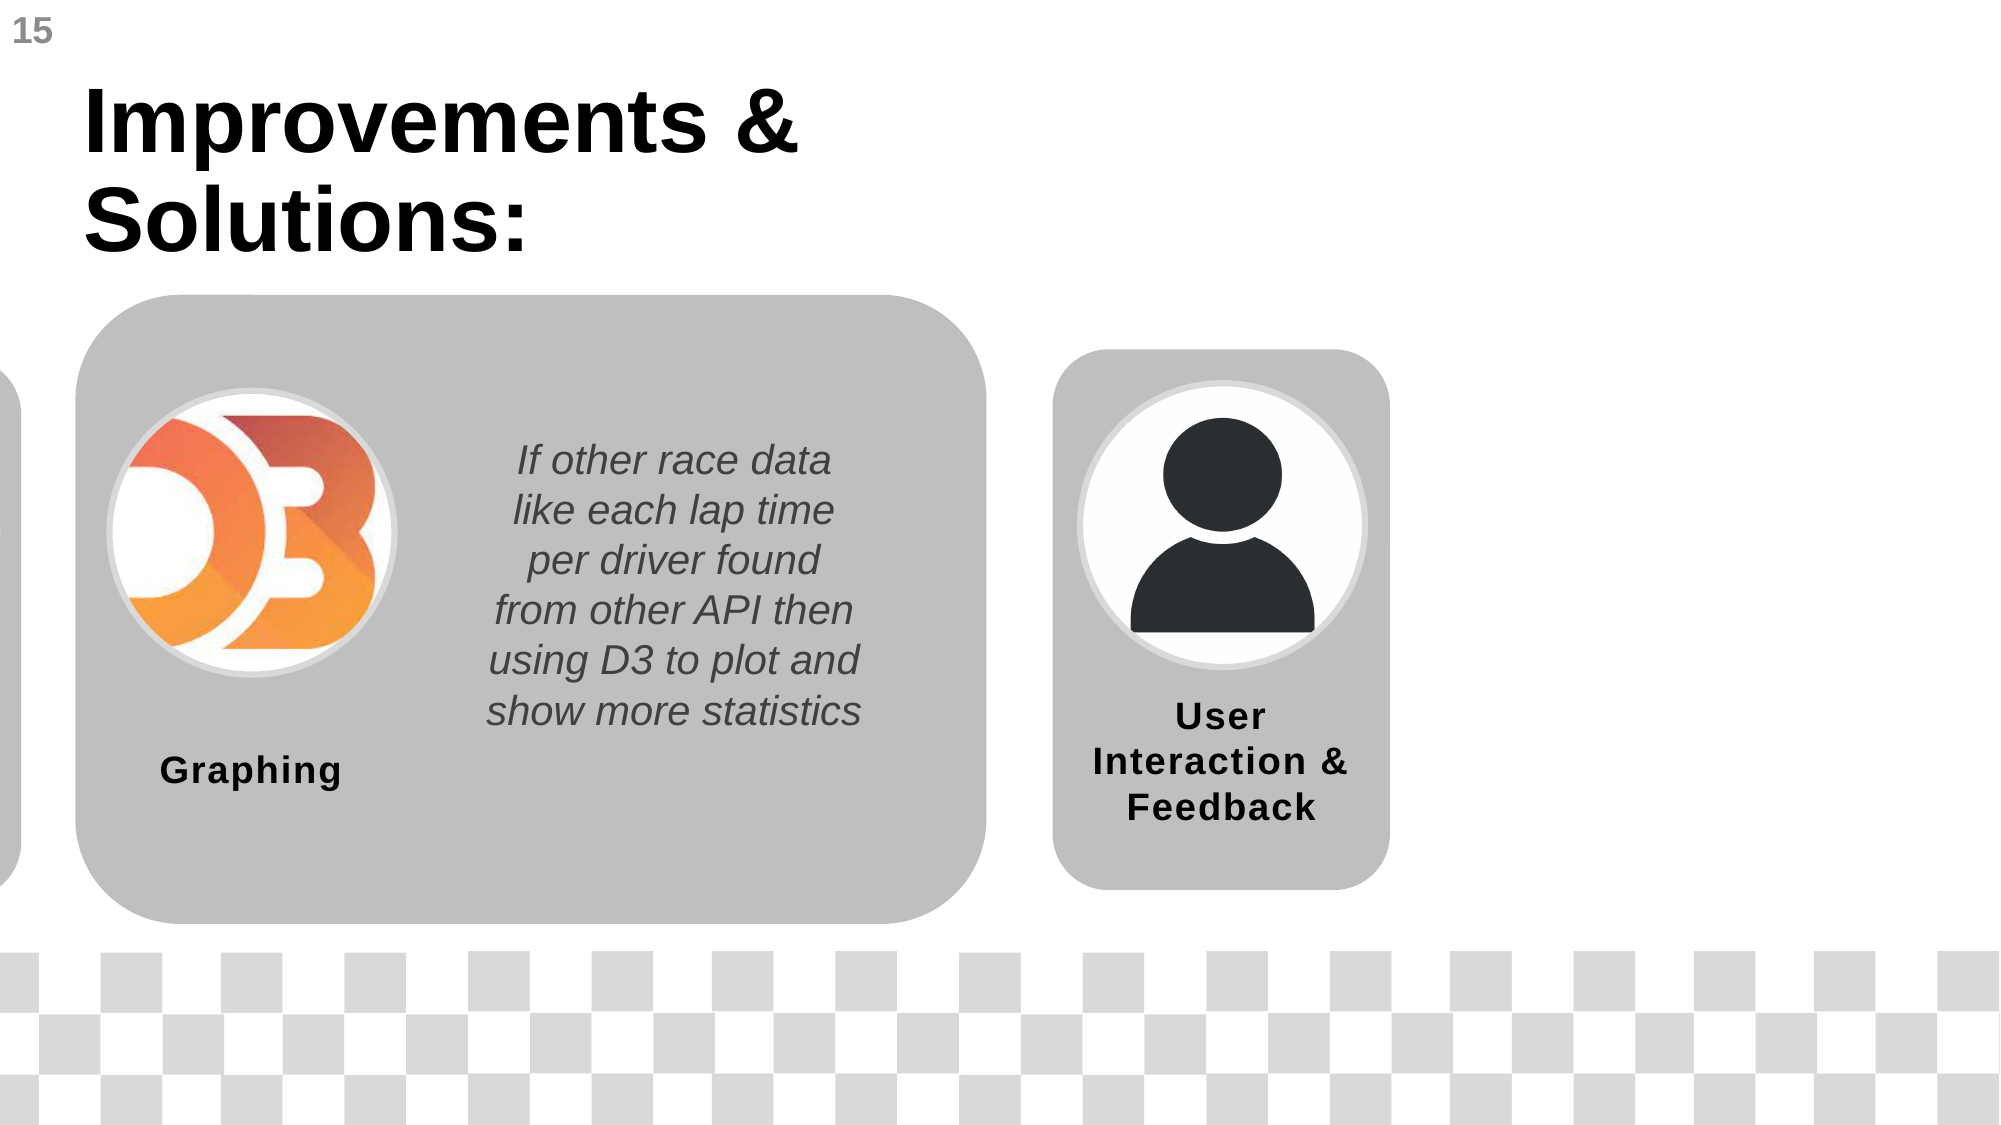

15
Improvements & Solutions:

If other race data like each lap time per driver found from other API then using D3 to plot and show more statistics
Adding more user interaction like feedback for site via HTTP form to Google Sheet and more filters for data e.g. “Spanish drivers this season”
Used to reduce amount of prop drilling, clean up code and offer better global state management
Used to store both fetched race data and requested Wikipedia image URLs to improve load time of given content
User Interaction & Feedback
State Management
Graphing
Database